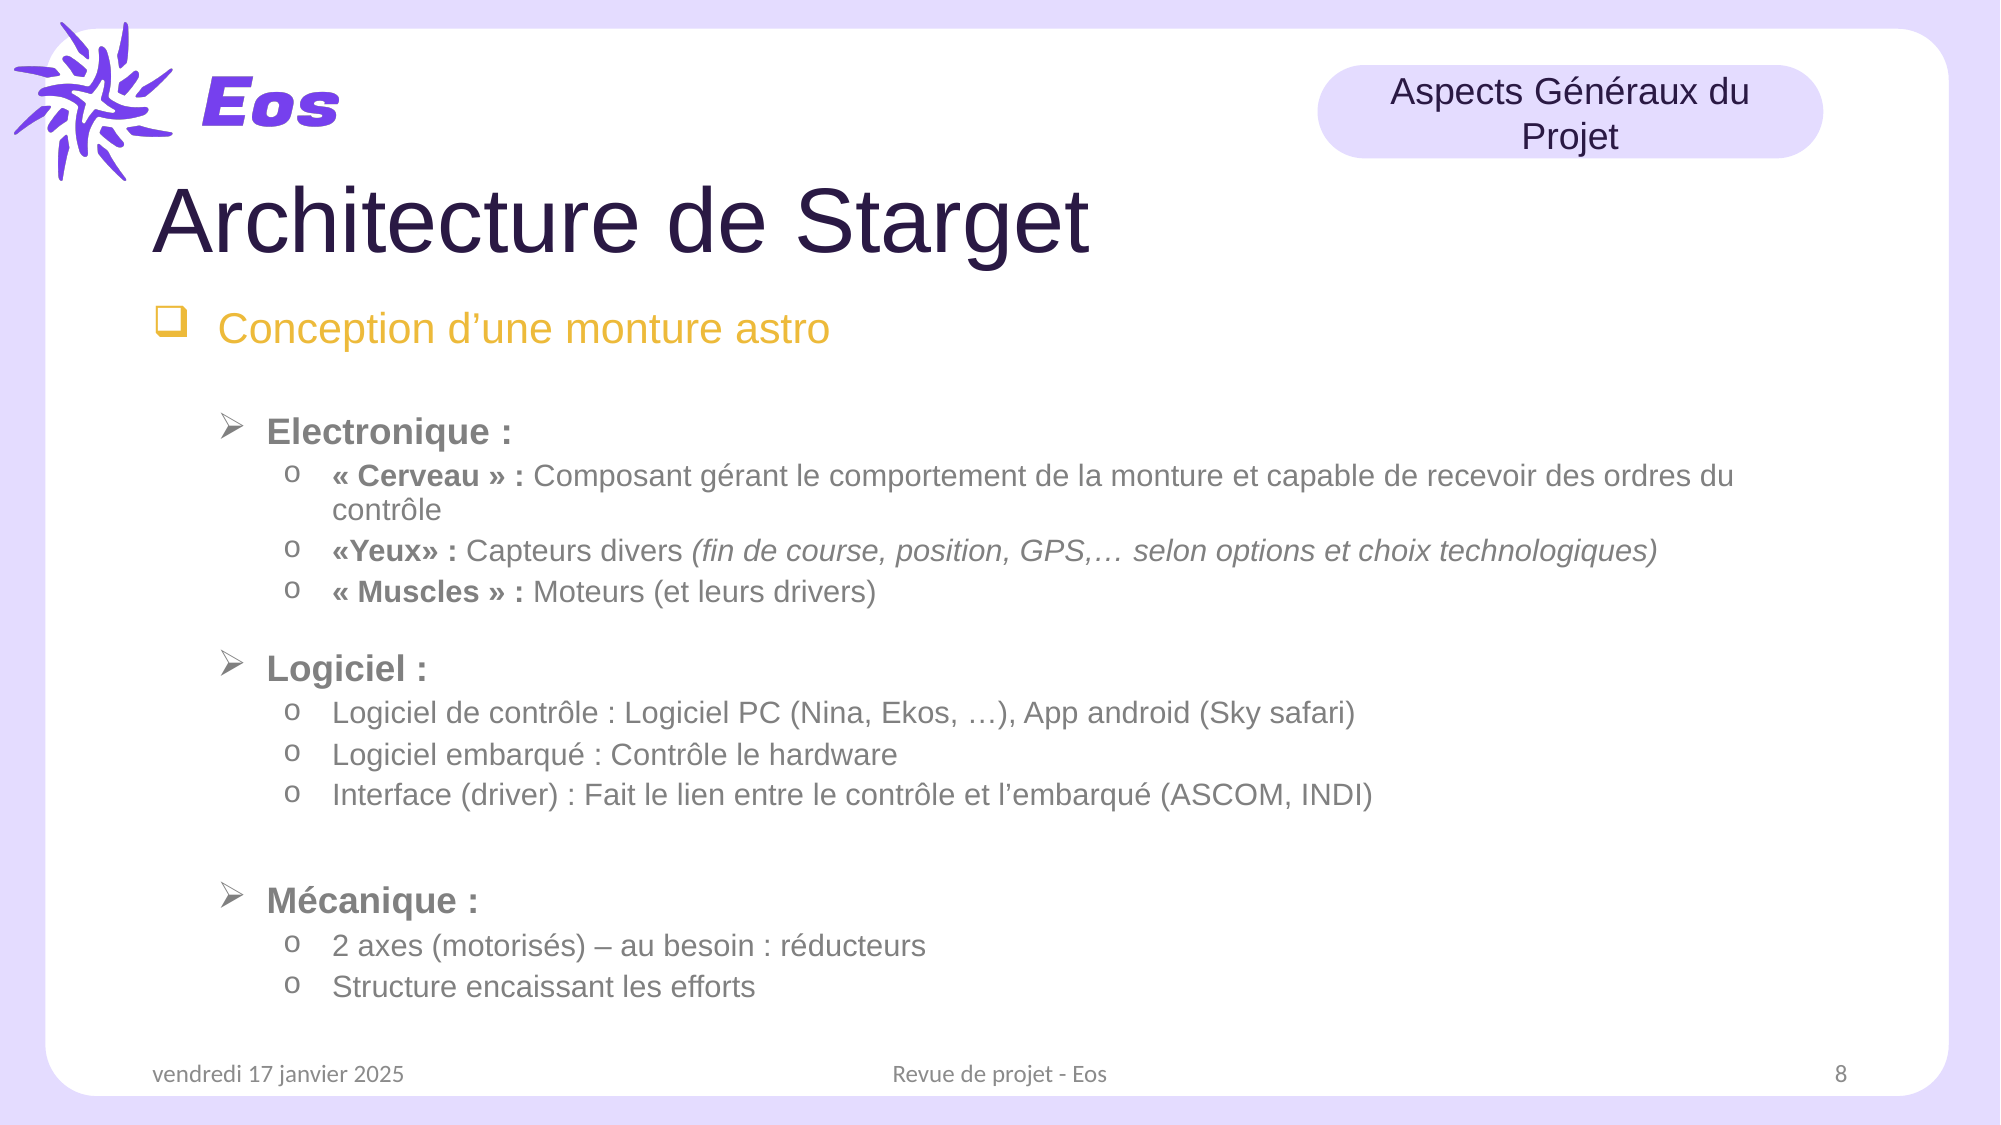

Aspects Généraux du Projet
# Architecture de Starget
Conception d’une monture astro
Electronique :
« Cerveau » : Composant gérant le comportement de la monture et capable de recevoir des ordres du contrôle
«Yeux» : Capteurs divers (fin de course, position, GPS,… selon options et choix technologiques)
« Muscles » : Moteurs (et leurs drivers)
Logiciel :
Logiciel de contrôle : Logiciel PC (Nina, Ekos, …), App android (Sky safari)
Logiciel embarqué : Contrôle le hardware
Interface (driver) : Fait le lien entre le contrôle et l’embarqué (ASCOM, INDI)

Mécanique :
2 axes (motorisés) – au besoin : réducteurs
Structure encaissant les efforts
vendredi 17 janvier 2025
Revue de projet - Eos
8